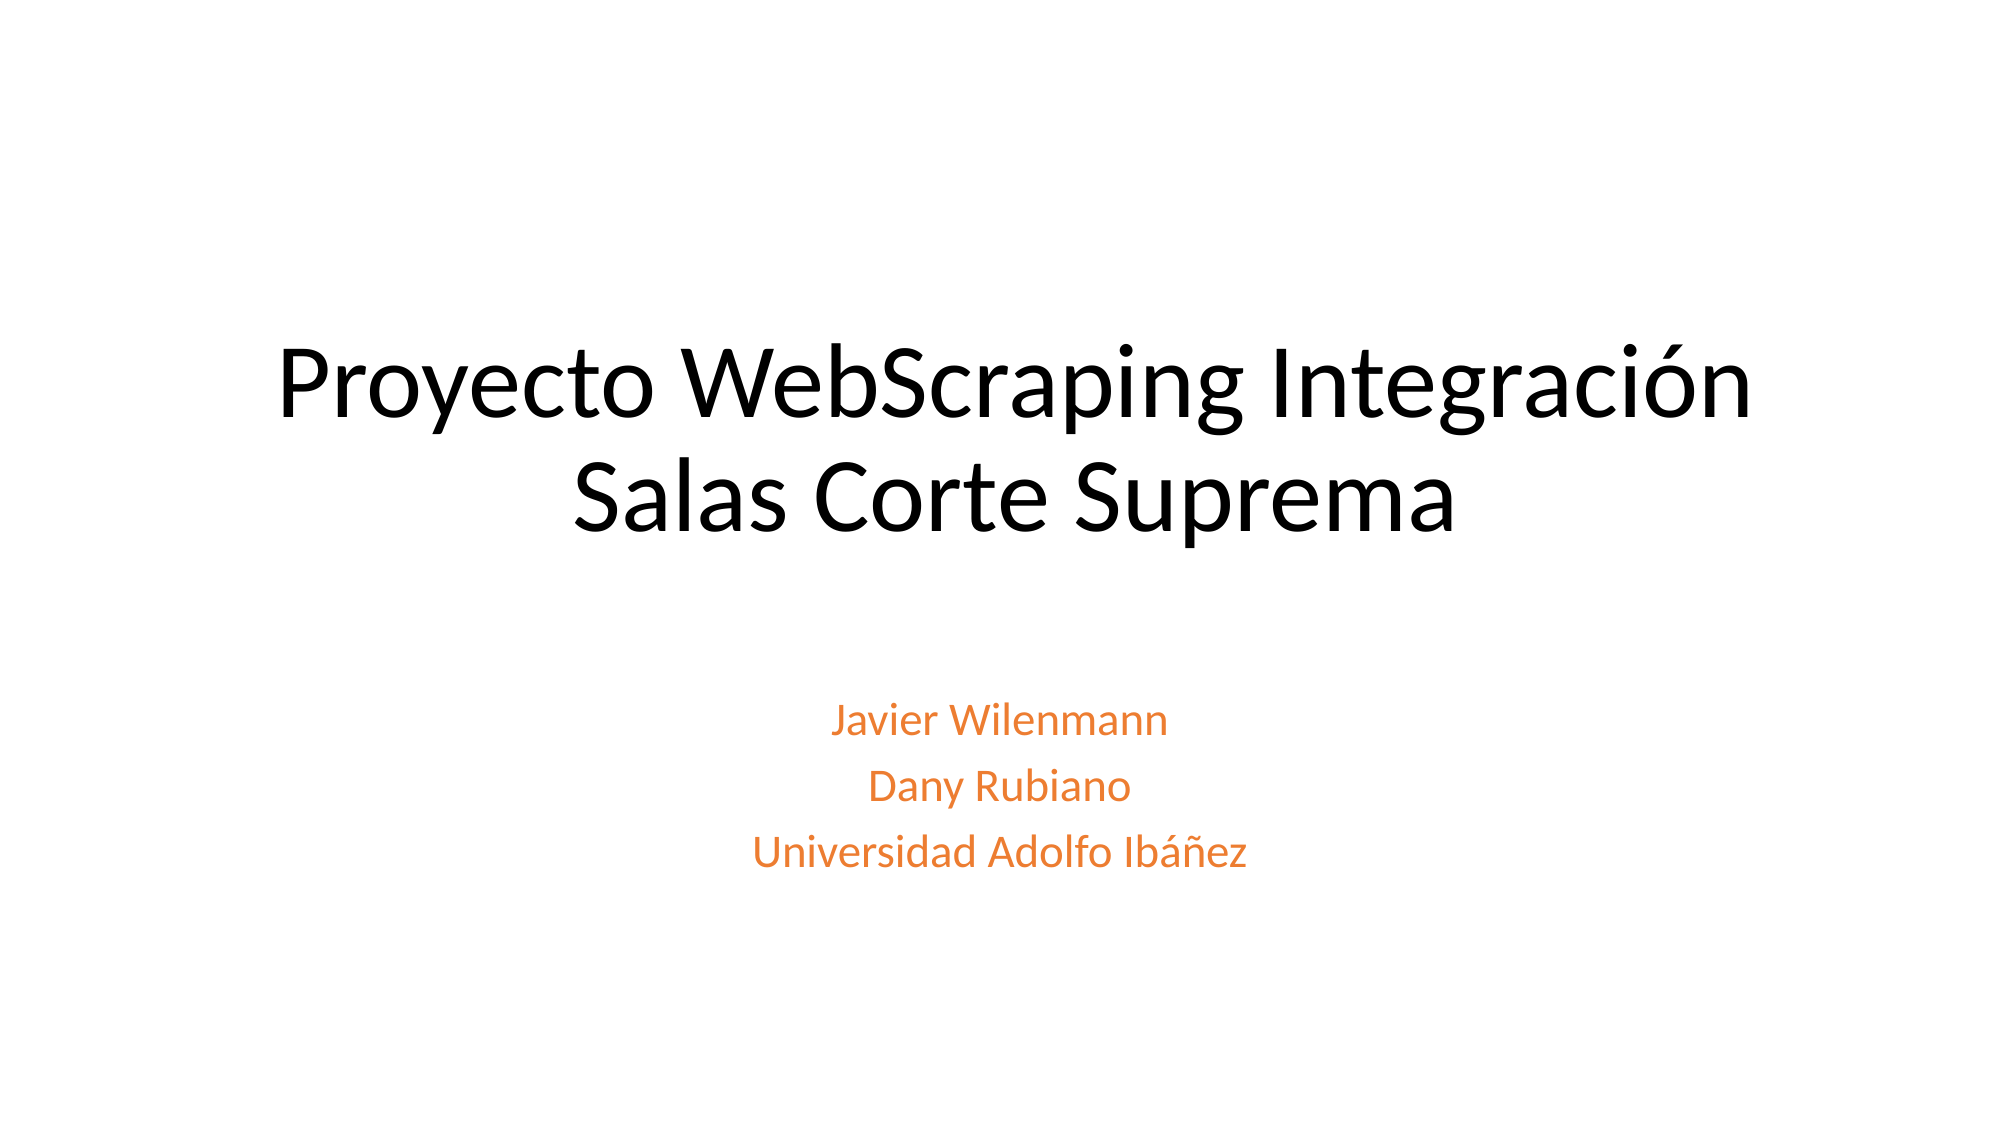

# Proyecto WebScraping Integración Salas Corte Suprema

Javier Wilenmann
Dany Rubiano
Universidad Adolfo Ibáñez